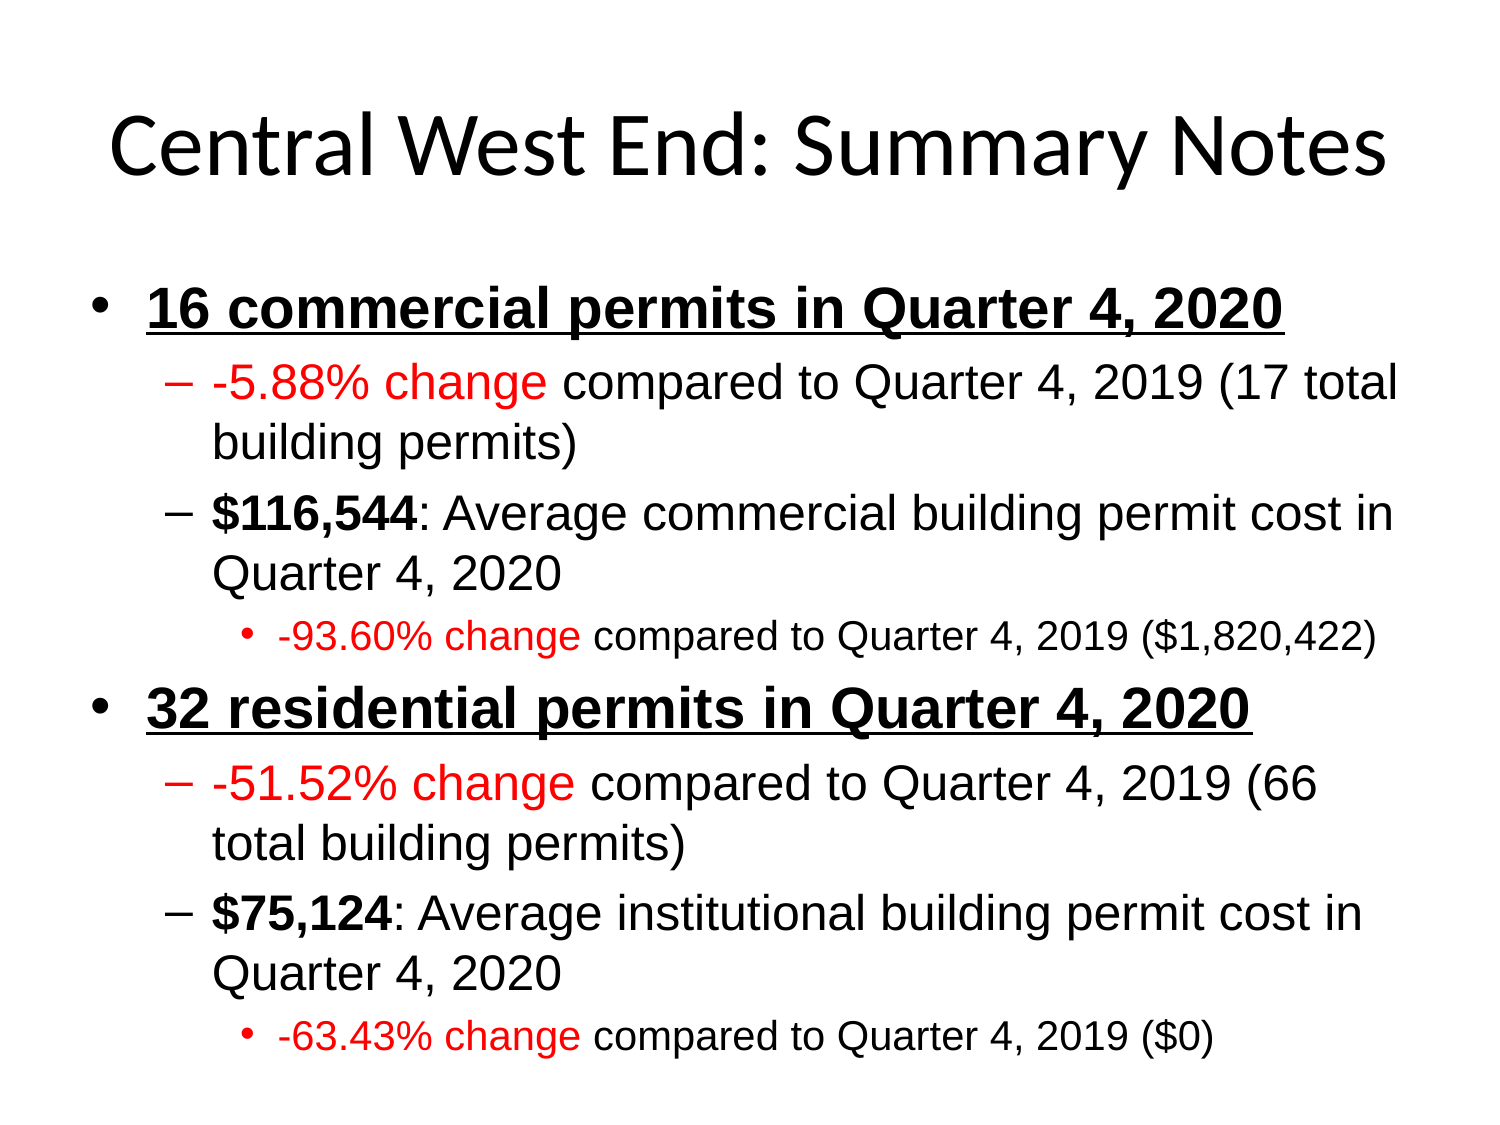

# Central West End: Summary Notes
16 commercial permits in Quarter 4, 2020
-5.88% change compared to Quarter 4, 2019 (17 total building permits)
$116,544: Average commercial building permit cost in Quarter 4, 2020
-93.60% change compared to Quarter 4, 2019 ($1,820,422)
32 residential permits in Quarter 4, 2020
-51.52% change compared to Quarter 4, 2019 (66 total building permits)
$75,124: Average institutional building permit cost in Quarter 4, 2020
-63.43% change compared to Quarter 4, 2019 ($0)